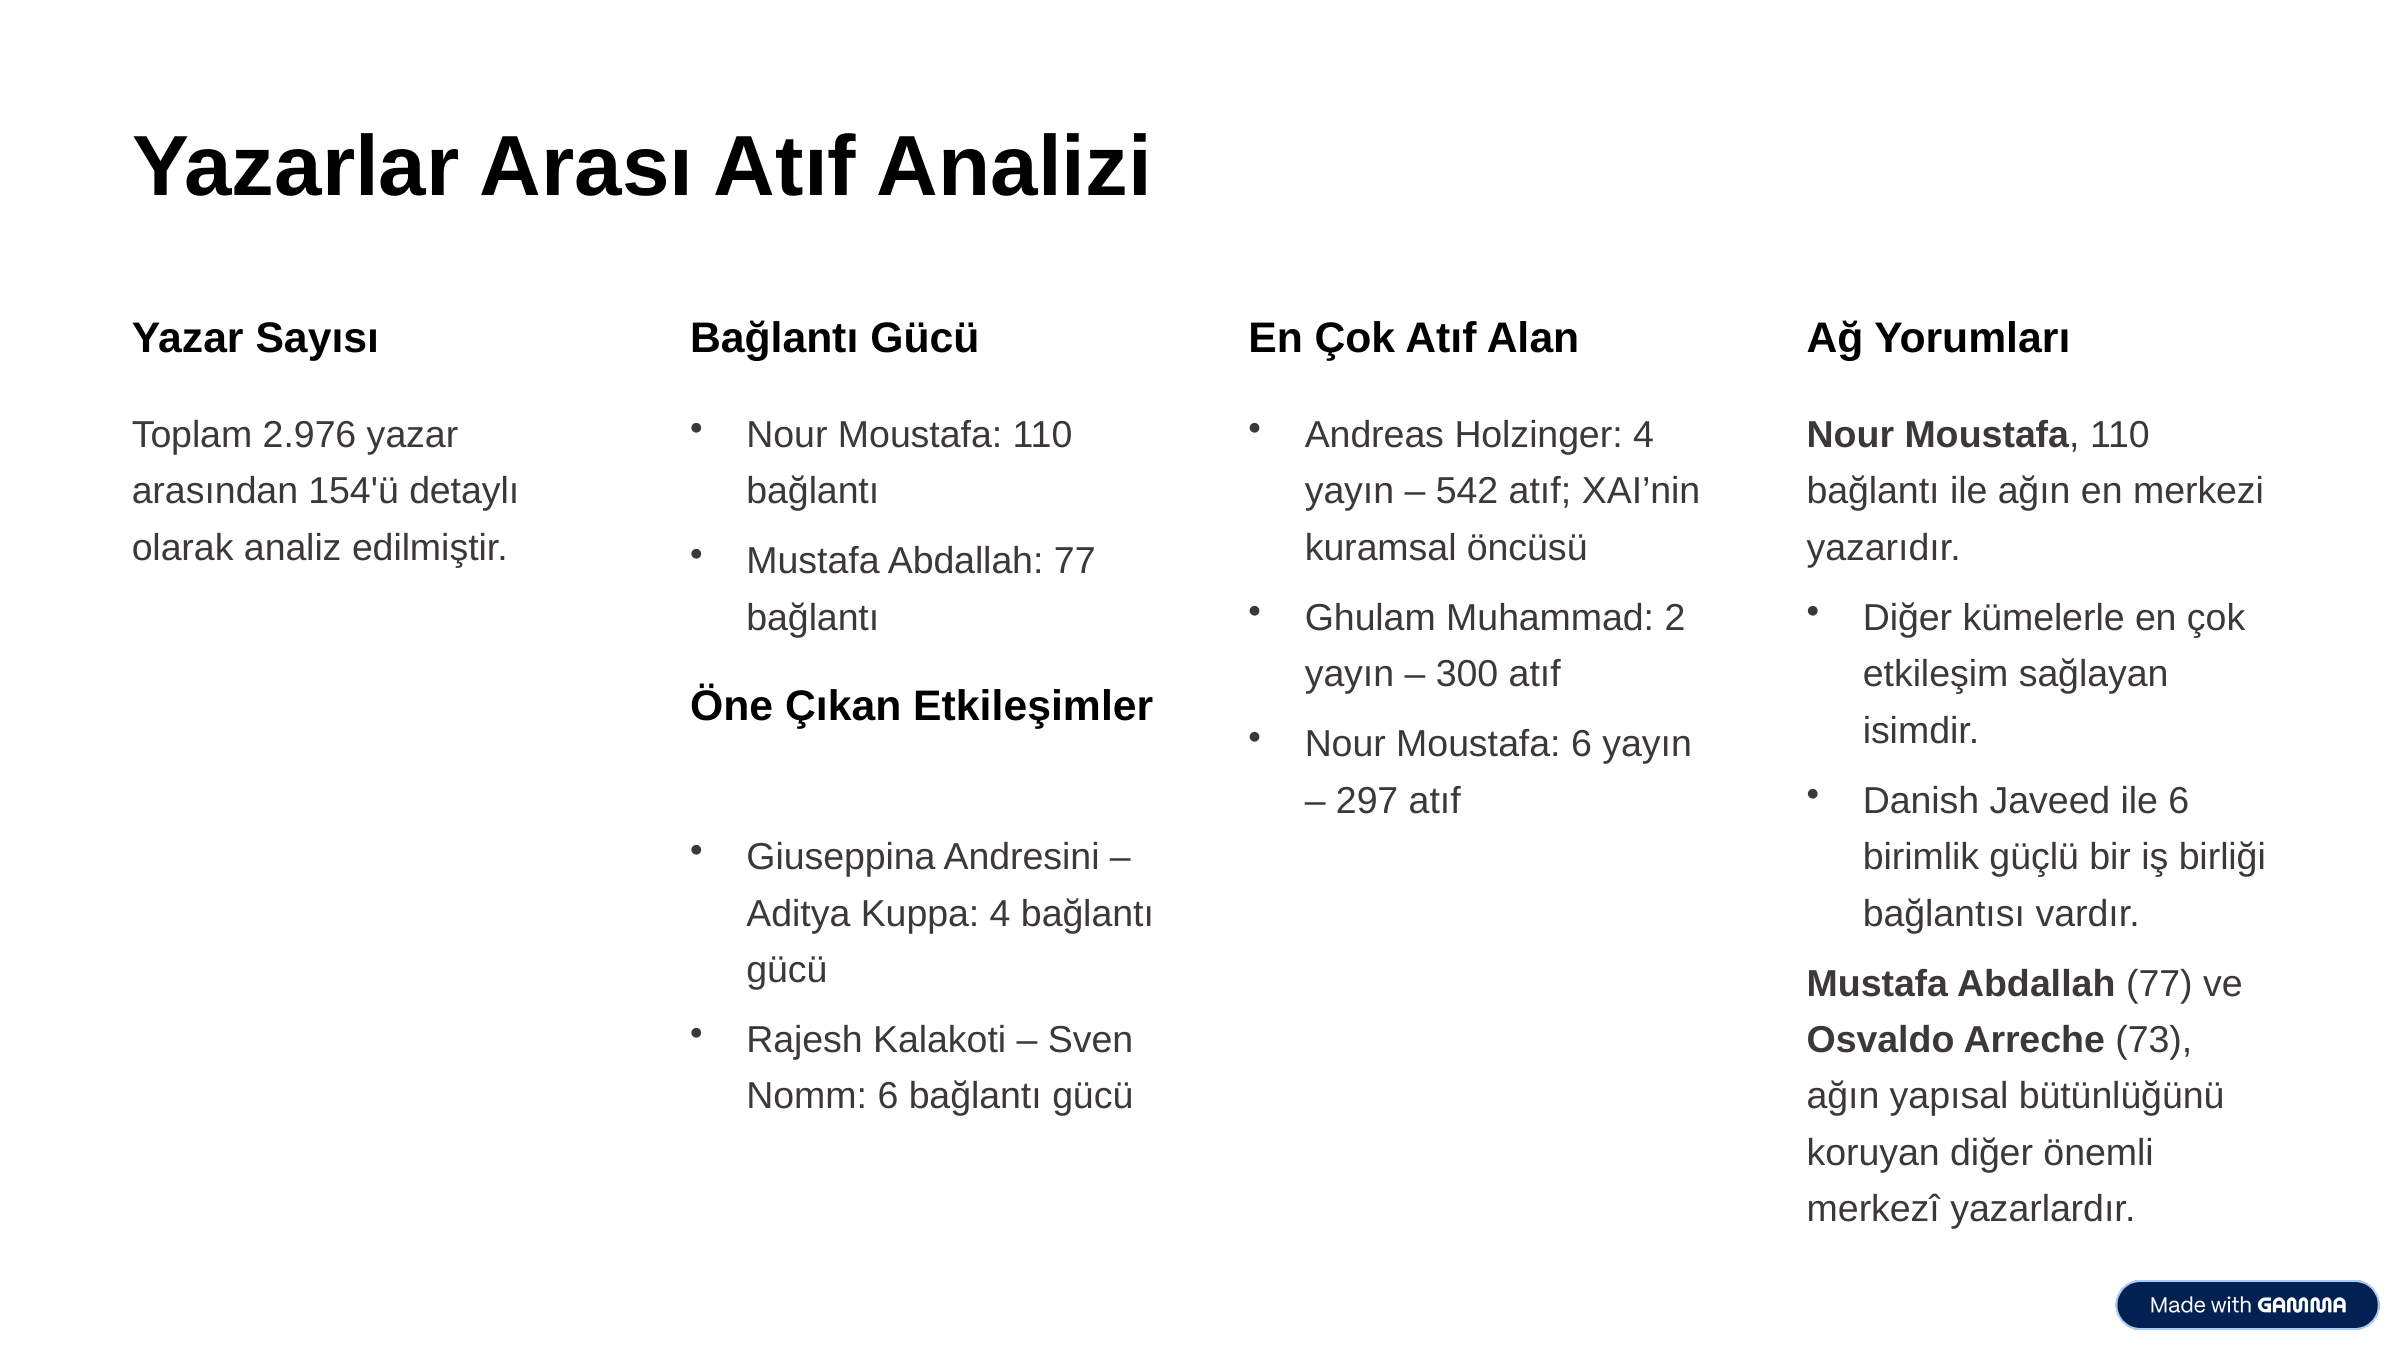

Yazarlar Arası Atıf Analizi
Yazar Sayısı
Bağlantı Gücü
En Çok Atıf Alan
Ağ Yorumları
Toplam 2.976 yazar arasından 154'ü detaylı olarak analiz edilmiştir.
Nour Moustafa: 110 bağlantı
Andreas Holzinger: 4 yayın – 542 atıf; XAI’nin kuramsal öncüsü
Nour Moustafa, 110 bağlantı ile ağın en merkezi yazarıdır.
Mustafa Abdallah: 77 bağlantı
Ghulam Muhammad: 2 yayın – 300 atıf
Diğer kümelerle en çok etkileşim sağlayan isimdir.
Öne Çıkan Etkileşimler
Nour Moustafa: 6 yayın – 297 atıf
Danish Javeed ile 6 birimlik güçlü bir iş birliği bağlantısı vardır.
Giuseppina Andresini – Aditya Kuppa: 4 bağlantı gücü
Mustafa Abdallah (77) ve Osvaldo Arreche (73), ağın yapısal bütünlüğünü koruyan diğer önemli merkezî yazarlardır.
Rajesh Kalakoti – Sven Nomm: 6 bağlantı gücü